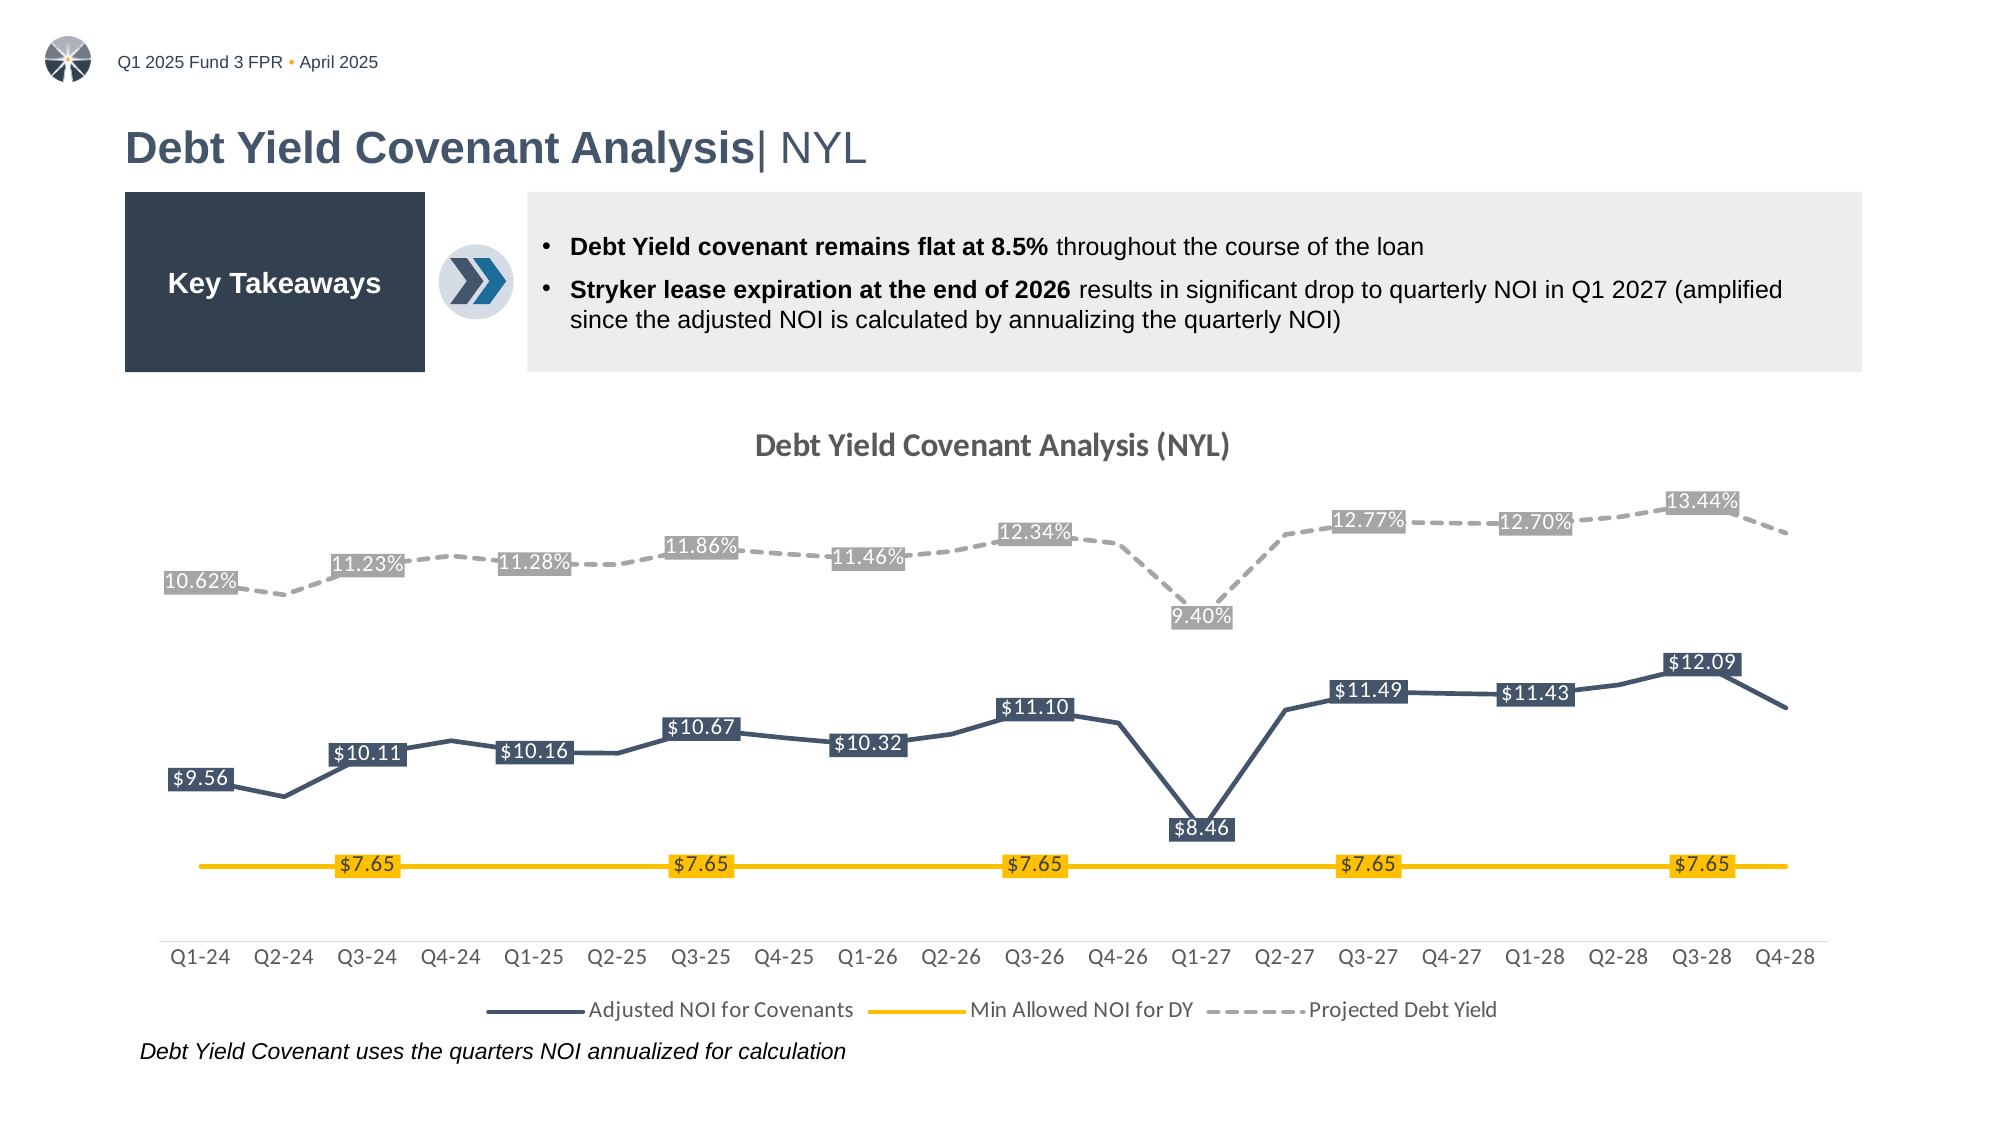

# Debt Yield Covenant Analysis| NYL
Debt Yield covenant remains flat at 8.5% throughout the course of the loan
Stryker lease expiration at the end of 2026 results in significant drop to quarterly NOI in Q1 2027 (amplified since the adjusted NOI is calculated by annualizing the quarterly NOI)
Key Takeaways

### Chart: Debt Yield Covenant Analysis (NYL)

| Category | Adjusted NOI for Covenants | Min Allowed NOI for DY | Projected Debt Yield |
|---|---|---|---|
| Q1-24 | 9.55980355 | 7.65 | 0.10622003944444444 |
| Q2-24 | 9.18227475 | 7.65 | 0.102025275 |
| Q3-24 | 10.10780355 | 7.65 | 0.11230892833333334 |
| Q4-24 | 10.41580355 | 7.65 | 0.11573115055555555 |
| Q1-25 | 10.15580355 | 7.65 | 0.11284226166666667 |
| Q2-25 | 10.14143219 | 7.65 | 0.11268257988888888 |
| Q3-25 | 10.670234709999999 | 7.65 | 0.11855816344444443 |
| Q4-25 | 10.47817219 | 7.65 | 0.11642413544444445 |
| Q1-26 | 10.31566063 | 7.65 | 0.11461845144444445 |
| Q2-26 | 10.55944147 | 7.65 | 0.11732712744444444 |
| Q3-26 | 11.102303749999999 | 7.65 | 0.12335893055555555 |
| Q4-26 | 10.804639069999999 | 7.65 | 0.12005154522222221 |
| Q1-27 | 8.45673303 | 7.65 | 0.09396370033333334 |
| Q2-27 | 11.09105739 | 7.65 | 0.123233971 |
| Q3-27 | 11.491140990000002 | 7.65 | 0.12767934433333336 |
| Q4-27 | 11.45486155 | 7.65 | 0.12727623944444444 |
| Q1-28 | 11.427441909999999 | 7.65 | 0.12697157677777776 |
| Q2-28 | 11.646275229999999 | 7.65 | 0.1294030581111111 |
| Q3-28 | 12.092314989999998 | 7.65 | 0.13435905544444443 |
| Q4-28 | 11.137101429999998 | 7.65 | 0.12374557144444442 |
Debt Yield Covenant uses the quarters NOI annualized for calculation